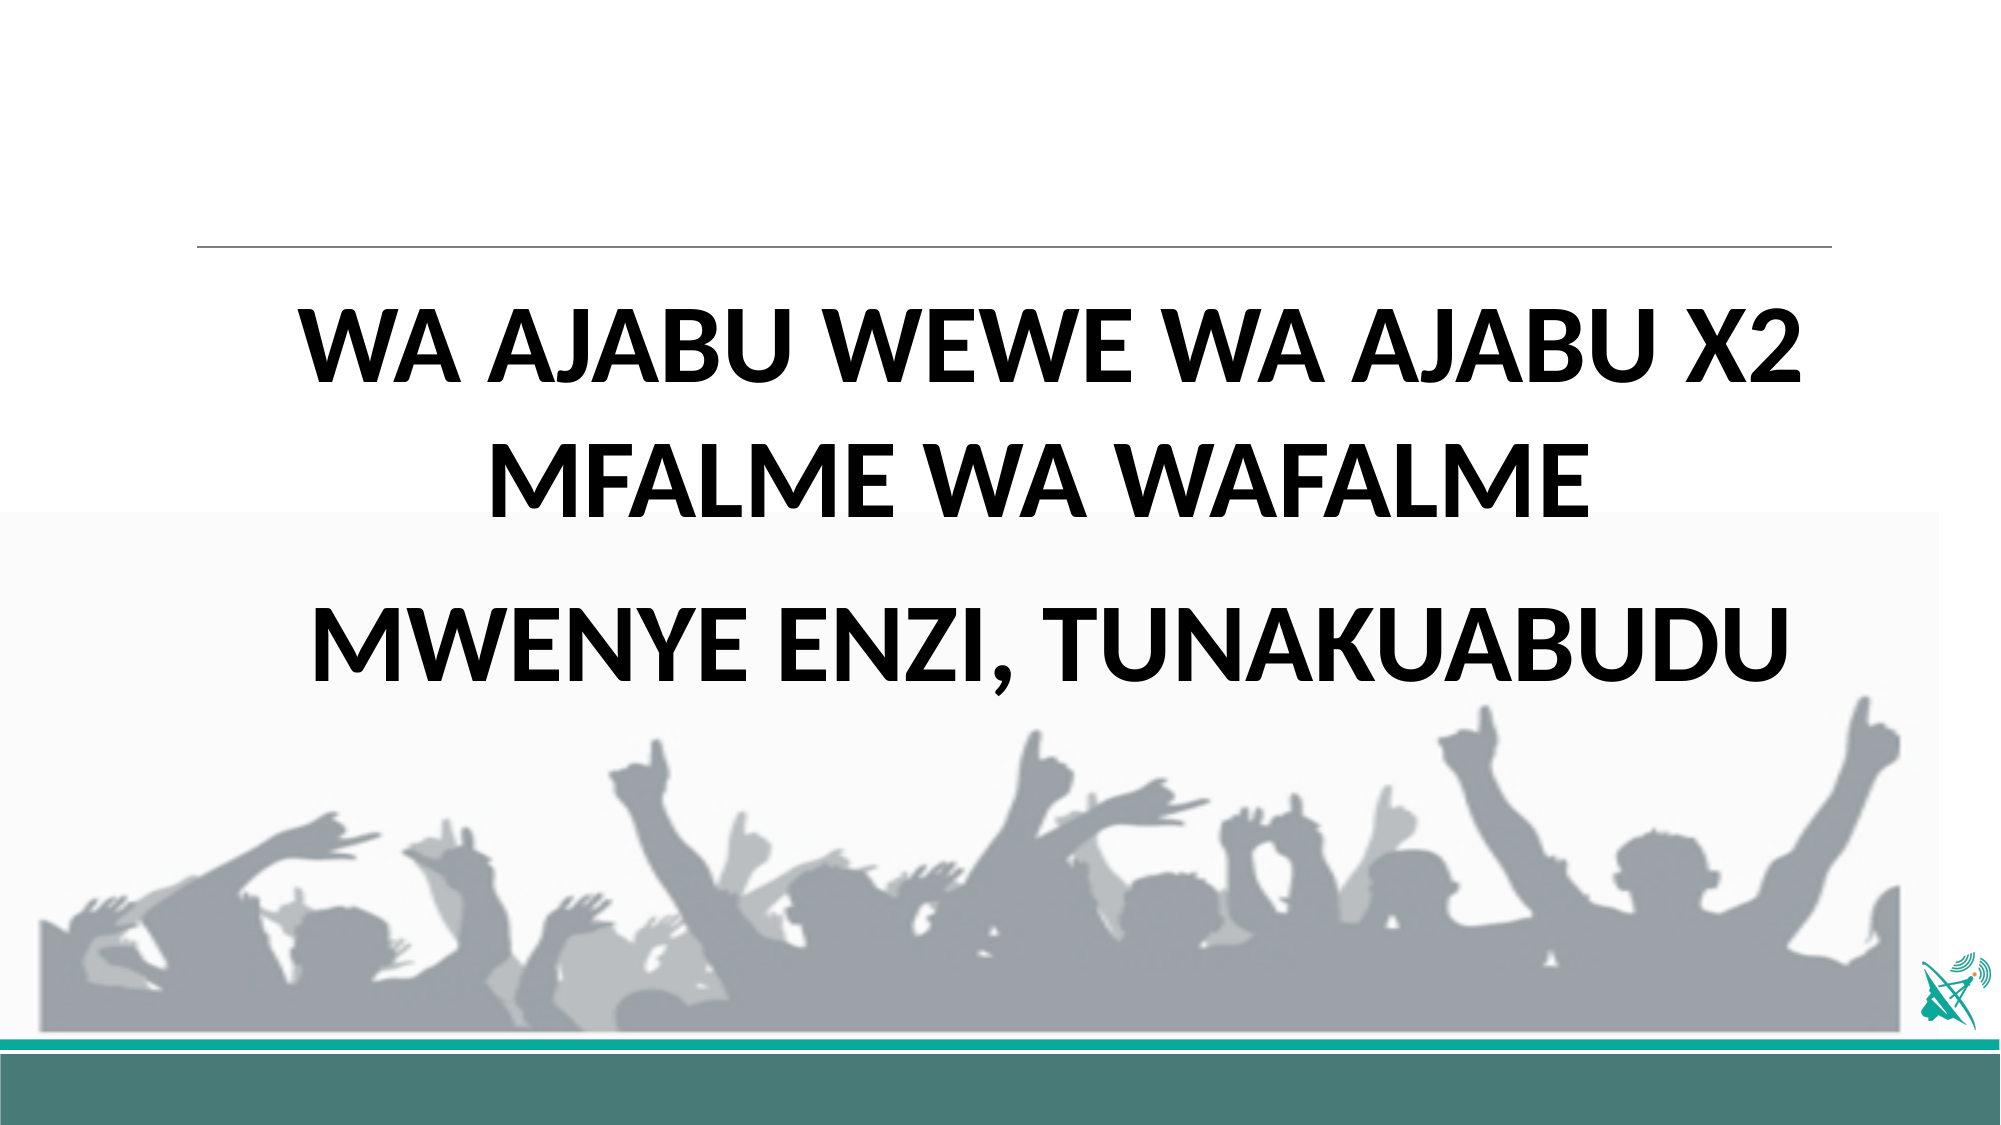

WA AJABU WEWE WA AJABU X2
MFALME WA WAFALME
MWENYE ENZI, TUNAKUABUDU